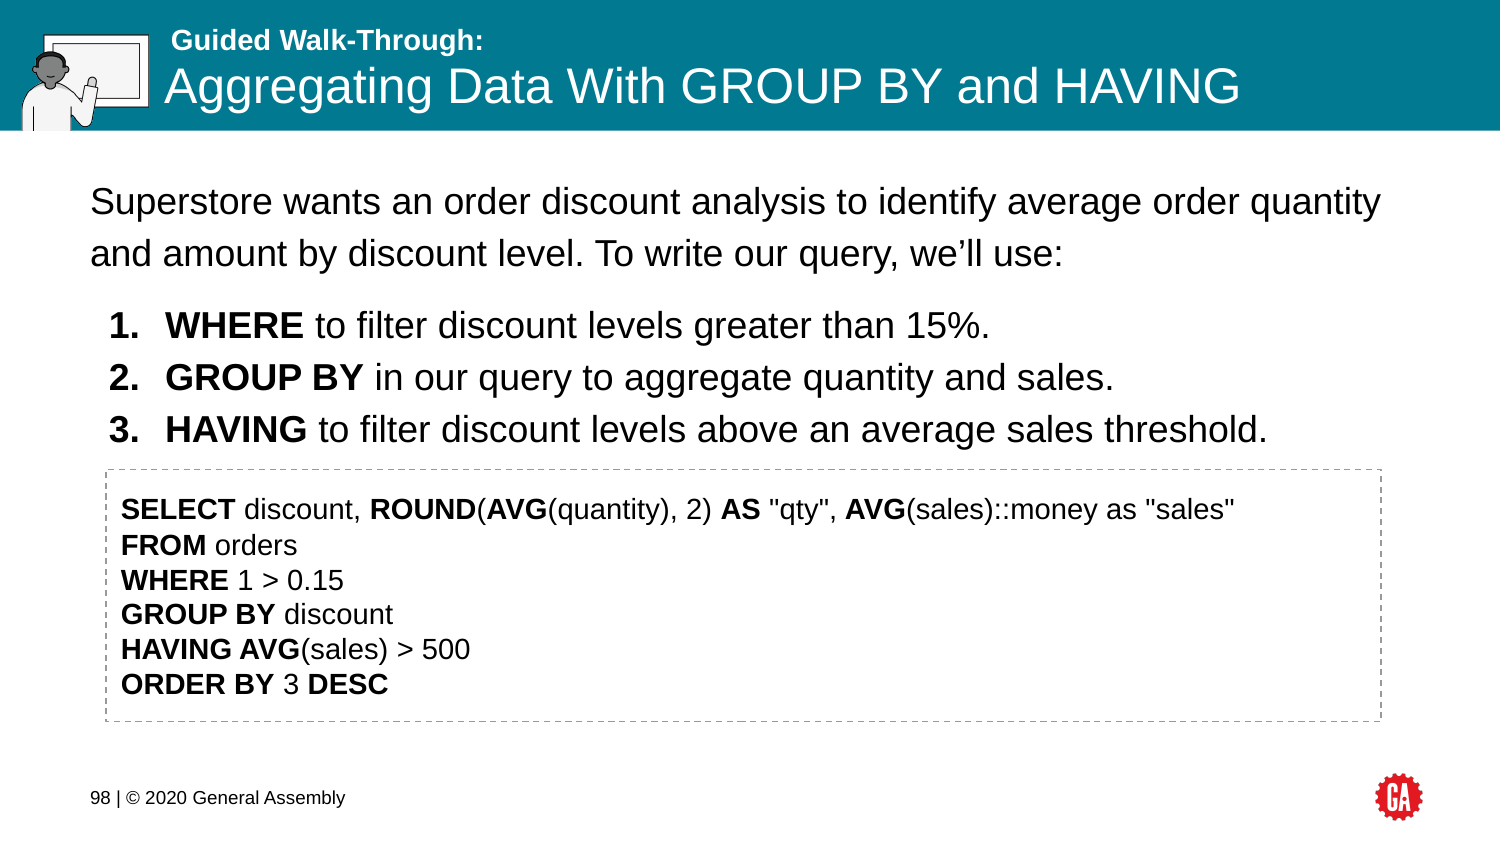

# Aggregating Data With GROUP BY and HAVING
Superstore wants an order discount analysis to identify average order quantity and amount by discount level. To write our query, we’ll use:
WHERE to filter discount levels greater than 15%.
GROUP BY in our query to aggregate quantity and sales.
HAVING to filter discount levels above an average sales threshold.

SELECT discount, ROUND(AVG(quantity), 2) AS "qty", AVG(sales)::money as "sales"
FROM orders
WHERE 1 > 0.15
GROUP BY discount
HAVING AVG(sales) > 500
ORDER BY 3 DESC
98 | © 2020 General Assembly

98